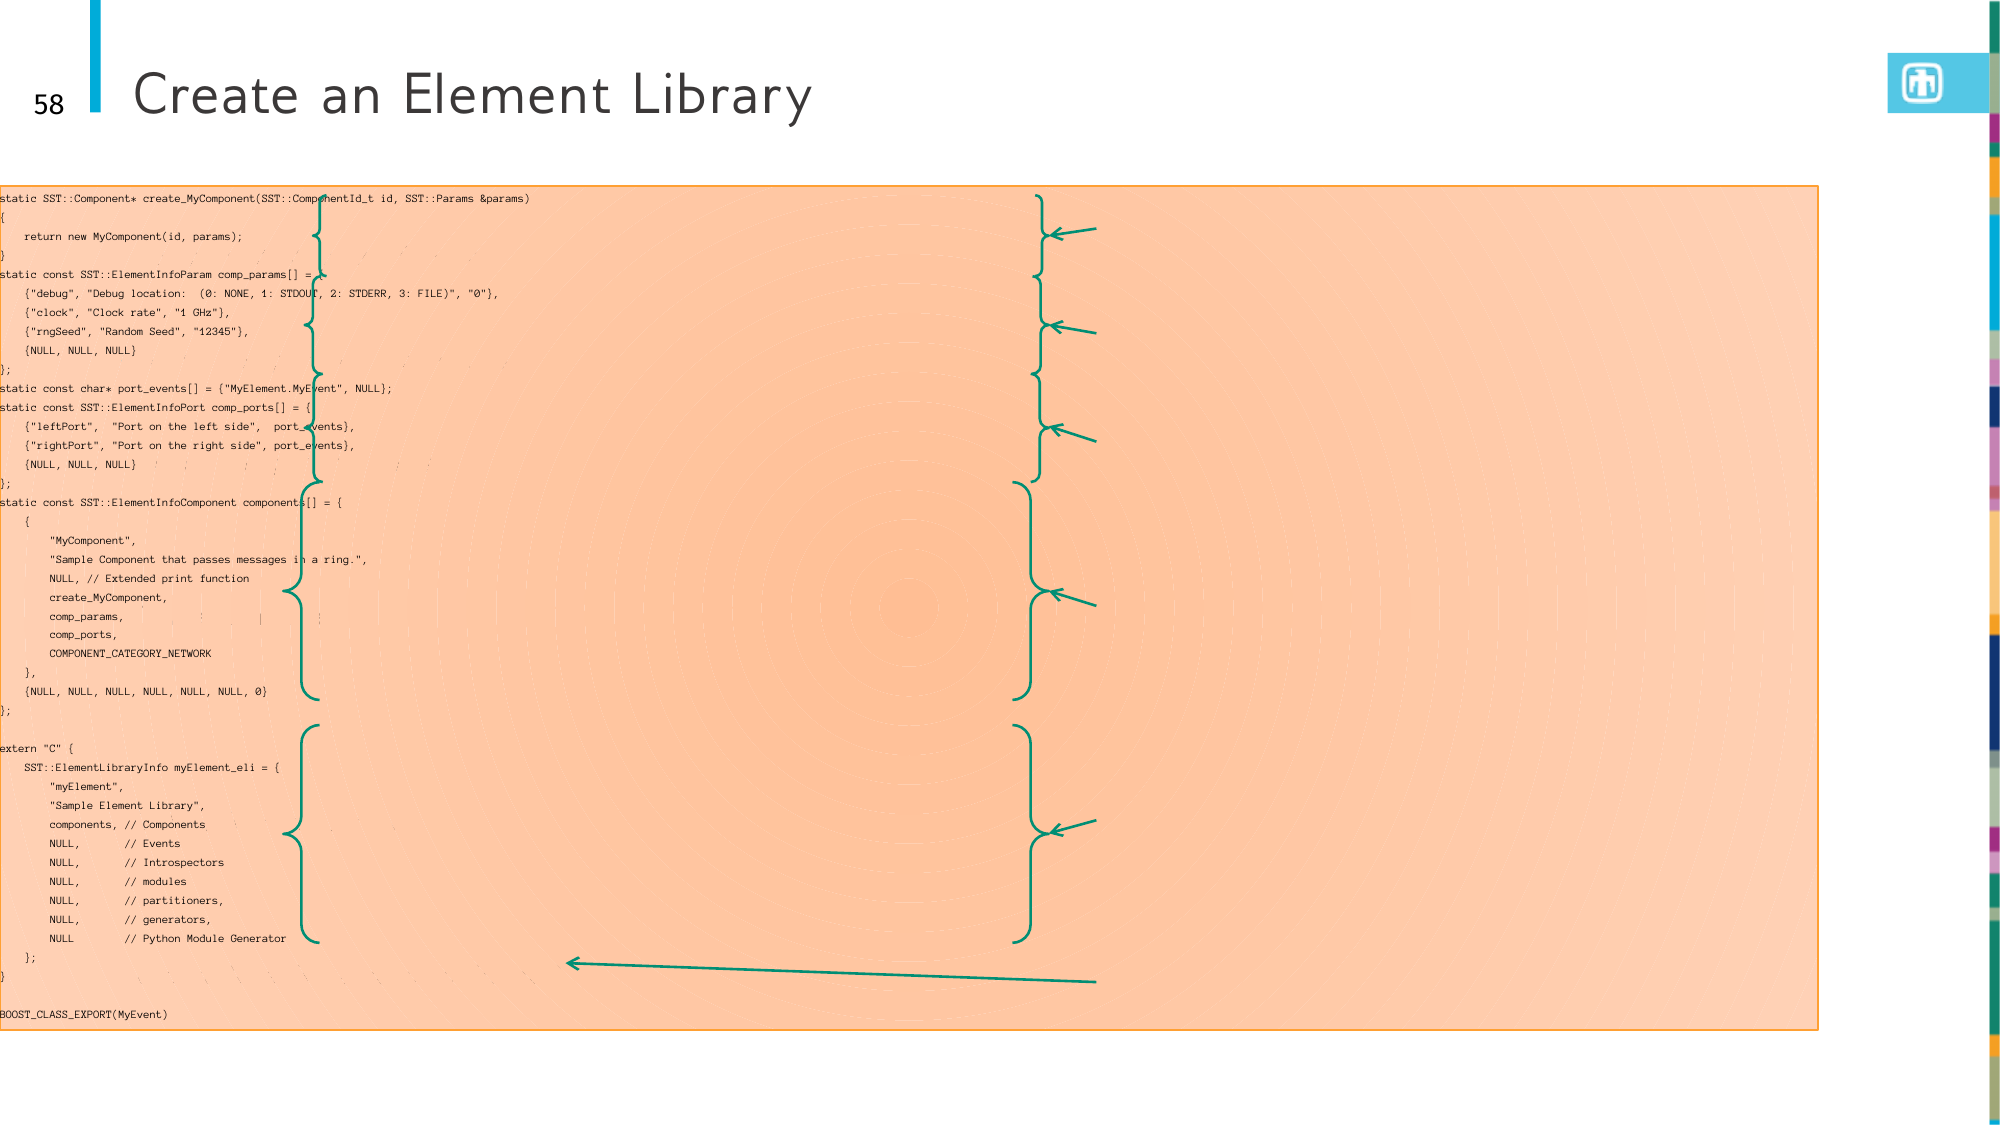

# Create an Element Library
58
static SST::Component* create_MyComponent(SST::ComponentId_t id, SST::Params &params)
{
    return new MyComponent(id, params);
}
static const SST::ElementInfoParam comp_params[] = {
    {"debug", "Debug location:  (0: NONE, 1: STDOUT, 2: STDERR, 3: FILE)", "0"},
    {"clock", "Clock rate", "1 GHz"},
    {"rngSeed", "Random Seed", "12345"},
    {NULL, NULL, NULL}
};
static const char* port_events[] = {"MyElement.MyEvent", NULL};
static const SST::ElementInfoPort comp_ports[] = {
    {"leftPort",  "Port on the left side",  port_events},
    {"rightPort", "Port on the right side", port_events},
    {NULL, NULL, NULL}
};
static const SST::ElementInfoComponent components[] = {
    {
        "MyComponent",
        "Sample Component that passes messages in a ring.",
        NULL, // Extended print function
        create_MyComponent,
        comp_params,
        comp_ports,
        COMPONENT_CATEGORY_NETWORK
    },
    {NULL, NULL, NULL, NULL, NULL, NULL, 0}
};

extern "C" {
    SST::ElementLibraryInfo myElement_eli = {
        "myElement",
        "Sample Element Library",
        components, // Components
        NULL,       // Events
        NULL,       // Introspectors
        NULL,       // modules
        NULL,       // partitioners,
        NULL,       // generators,
        NULL        // Python Module Generator
    };
}

BOOST_CLASS_EXPORT(MyEvent)

Component Allocation Function

Define Component’s parameters

Define Components Ports

Define Component

Define Element Library

Export Boost Serialization of Event(s)